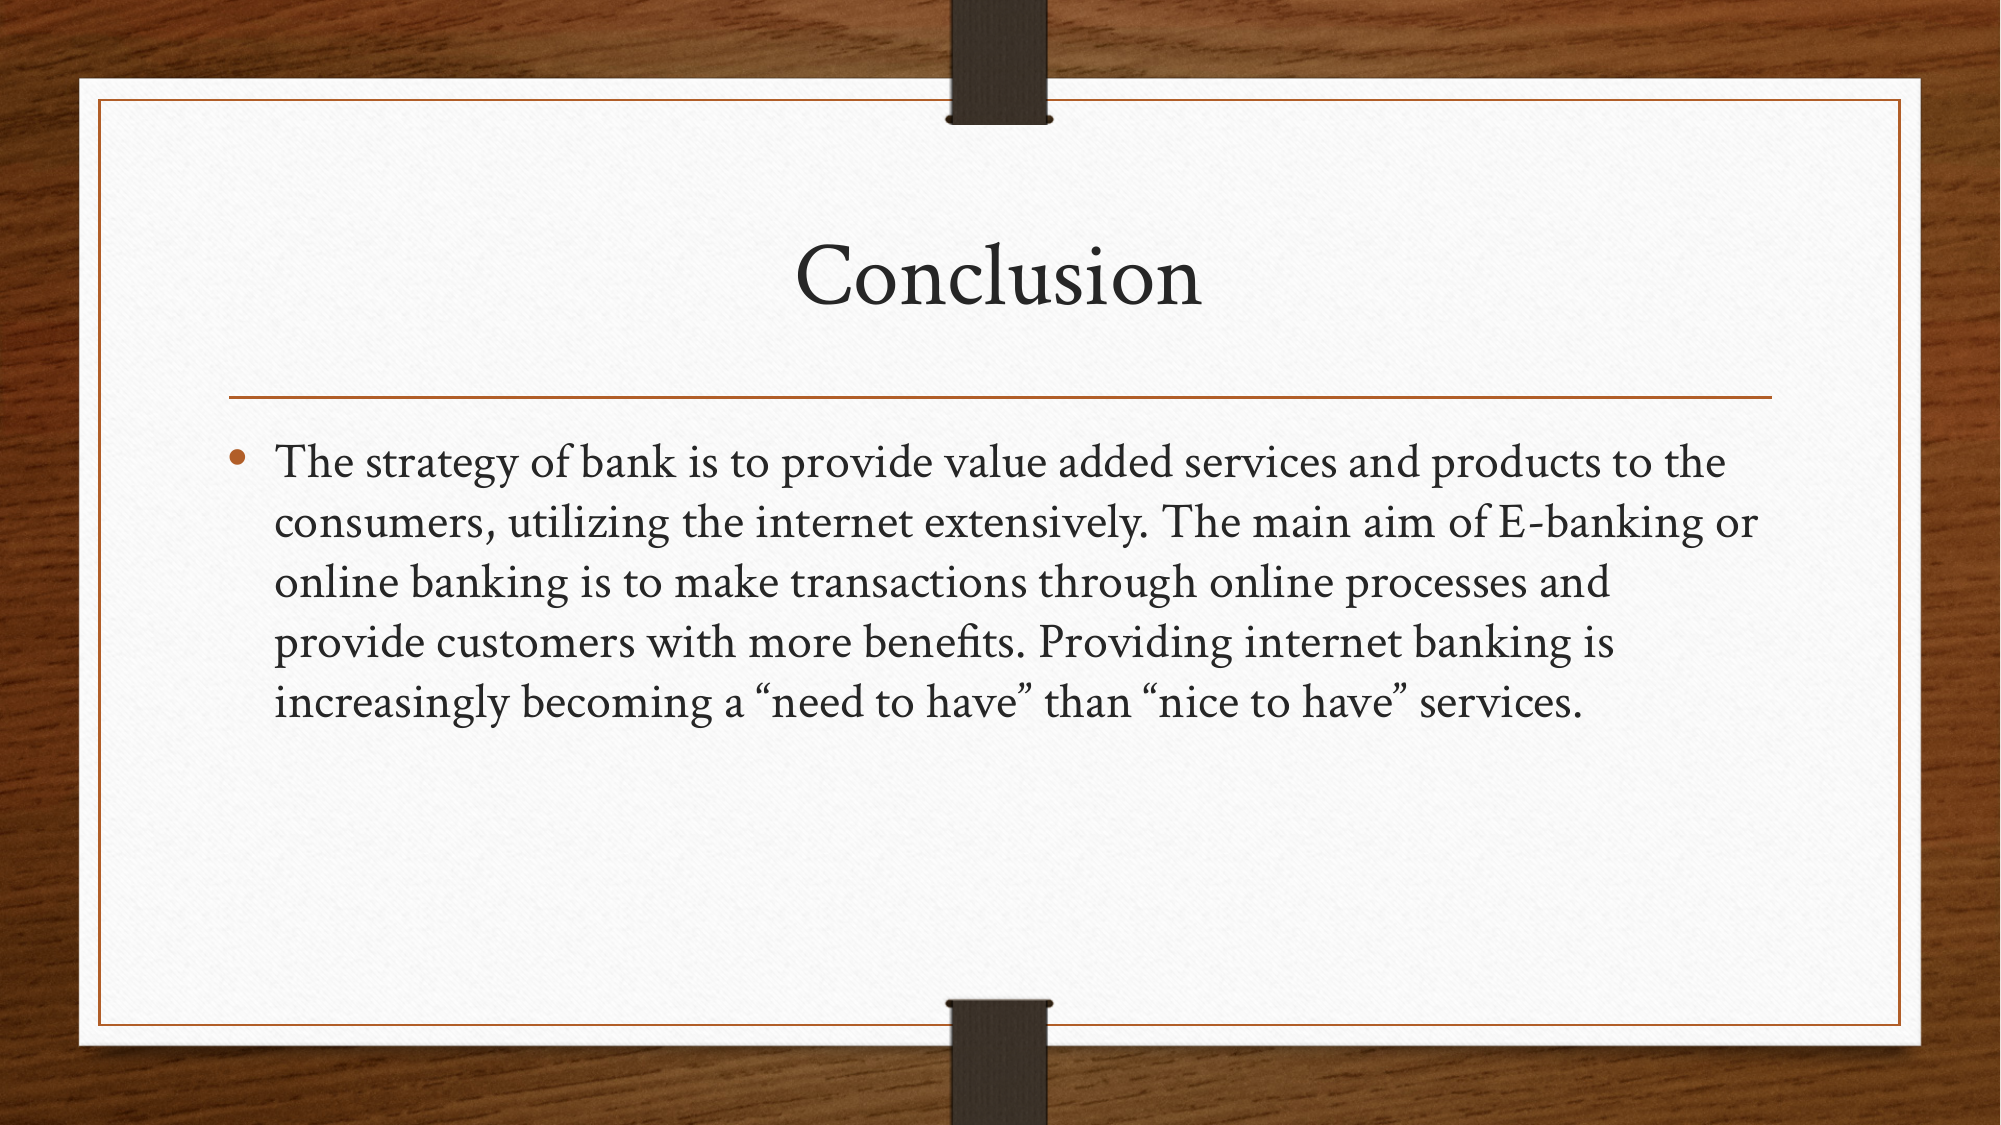

# Conclusion
The strategy of bank is to provide value added services and products to the consumers, utilizing the internet extensively. The main aim of E-banking or online banking is to make transactions through online processes and provide customers with more benefits. Providing internet banking is increasingly becoming a “need to have” than “nice to have” services.